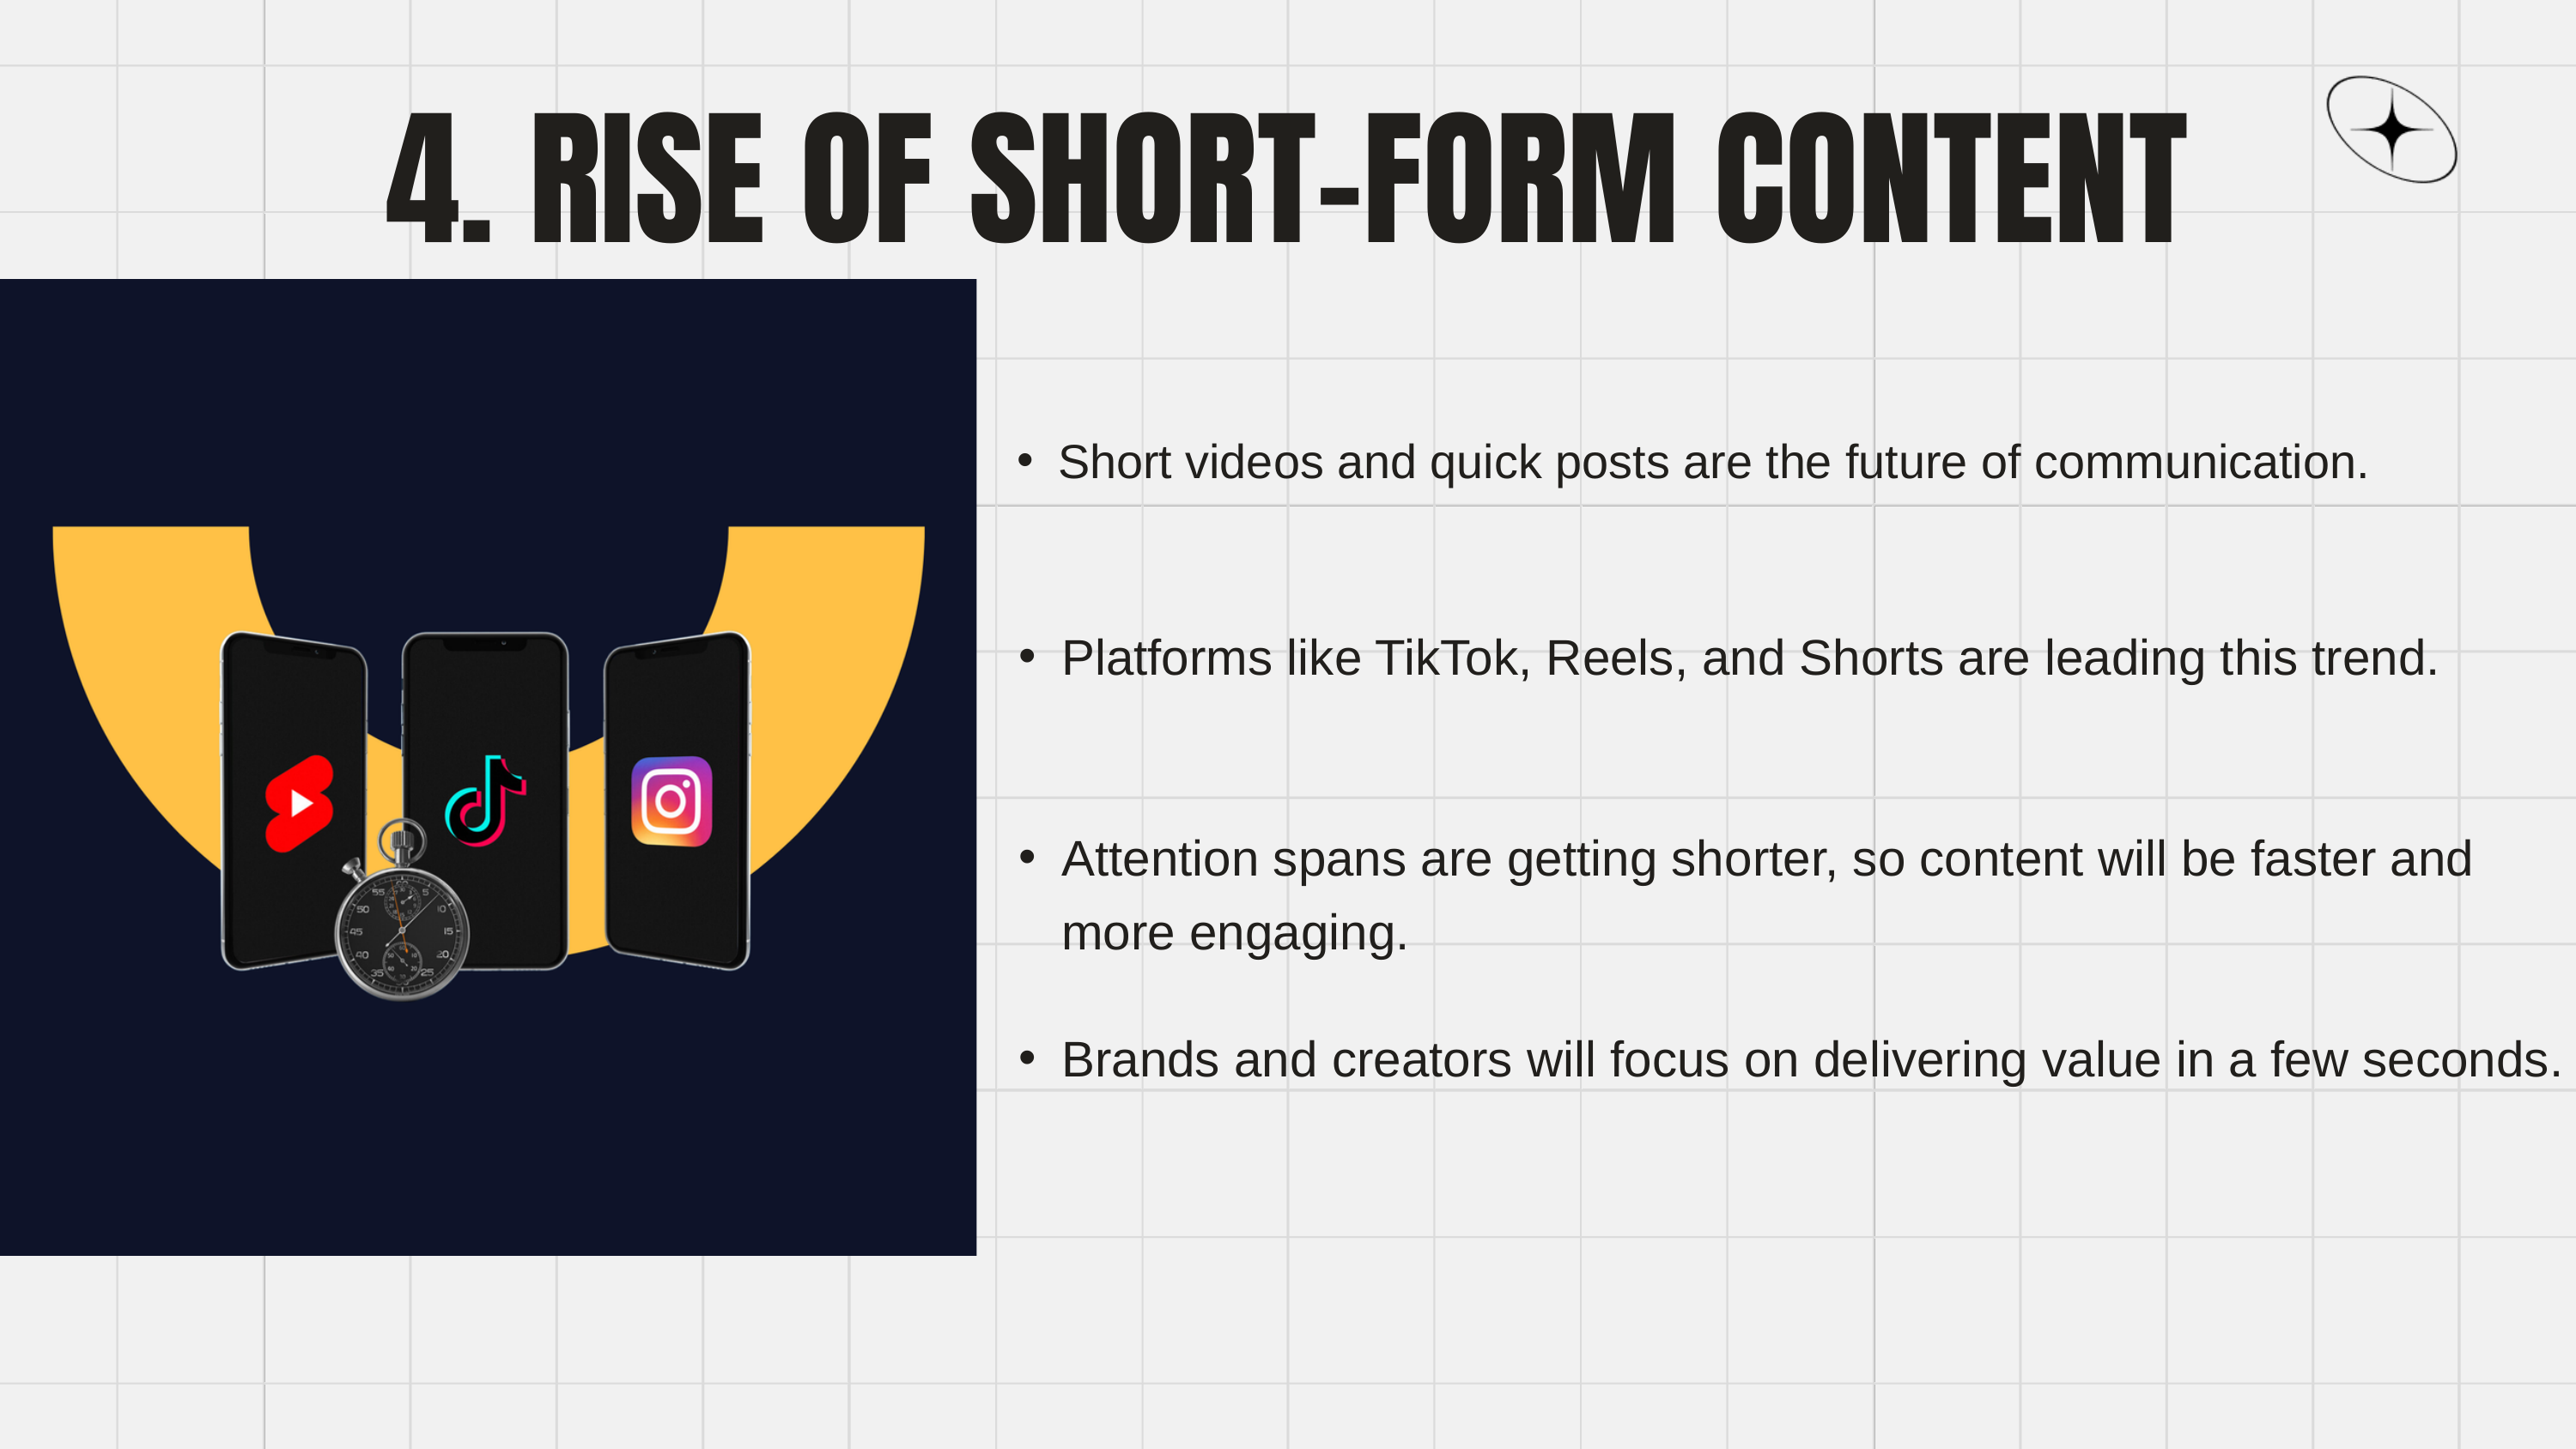

4. RISE OF SHORT-FORM CONTENT

Short videos and quick posts are the future of communication.
Platforms like TikTok, Reels, and Shorts are leading this trend.
Attention spans are getting shorter, so content will be faster and more engaging.
Brands and creators will focus on delivering value in a few seconds.